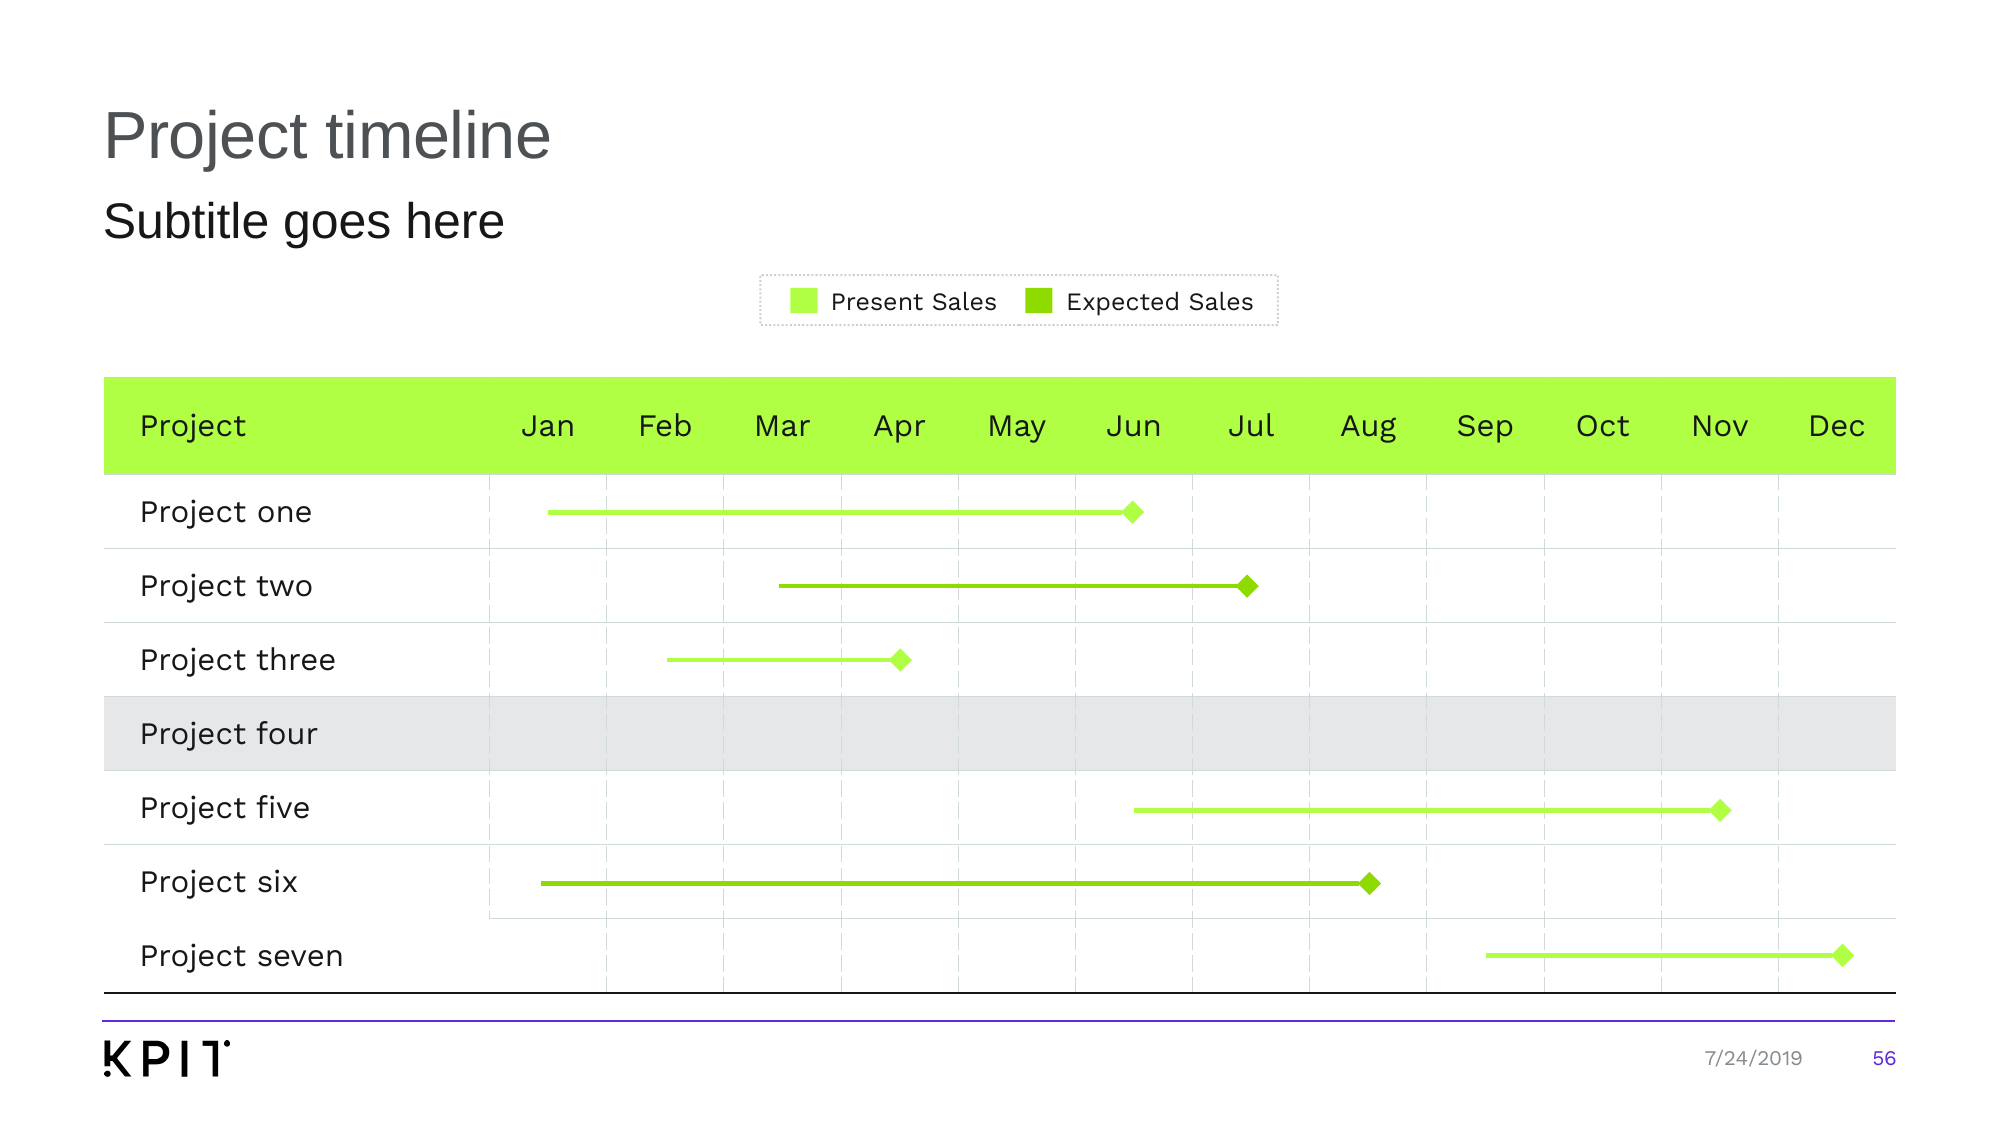

# Project timeline
Subtitle goes here

Present Sales
Expected Sales

| Project | Jan | Feb | Mar | Apr | May | Jun | Jul | Aug | Sep | Oct | Nov | Dec |
| --- | --- | --- | --- | --- | --- | --- | --- | --- | --- | --- | --- | --- |
| Project one |  |  |  |  |  |  |  |  |  |  |  |  |
| Project two |  |  |  |  |  |  |  |  |  |  |  |  |
| Project three |  |  |  |  |  |  |  |  |  |  |  |  |
| Project four |  |  |  |  |  |  |  |  |  |  |  |  |
| Project five |  |  |  |  |  |  |  |  |  |  |  |  |
| Project six |  |  |  |  |  |  |  |  |  |  |  |  |
| Project seven |  |  |  |  |  |  |  |  |  |  |  |  |
56
7/24/2019